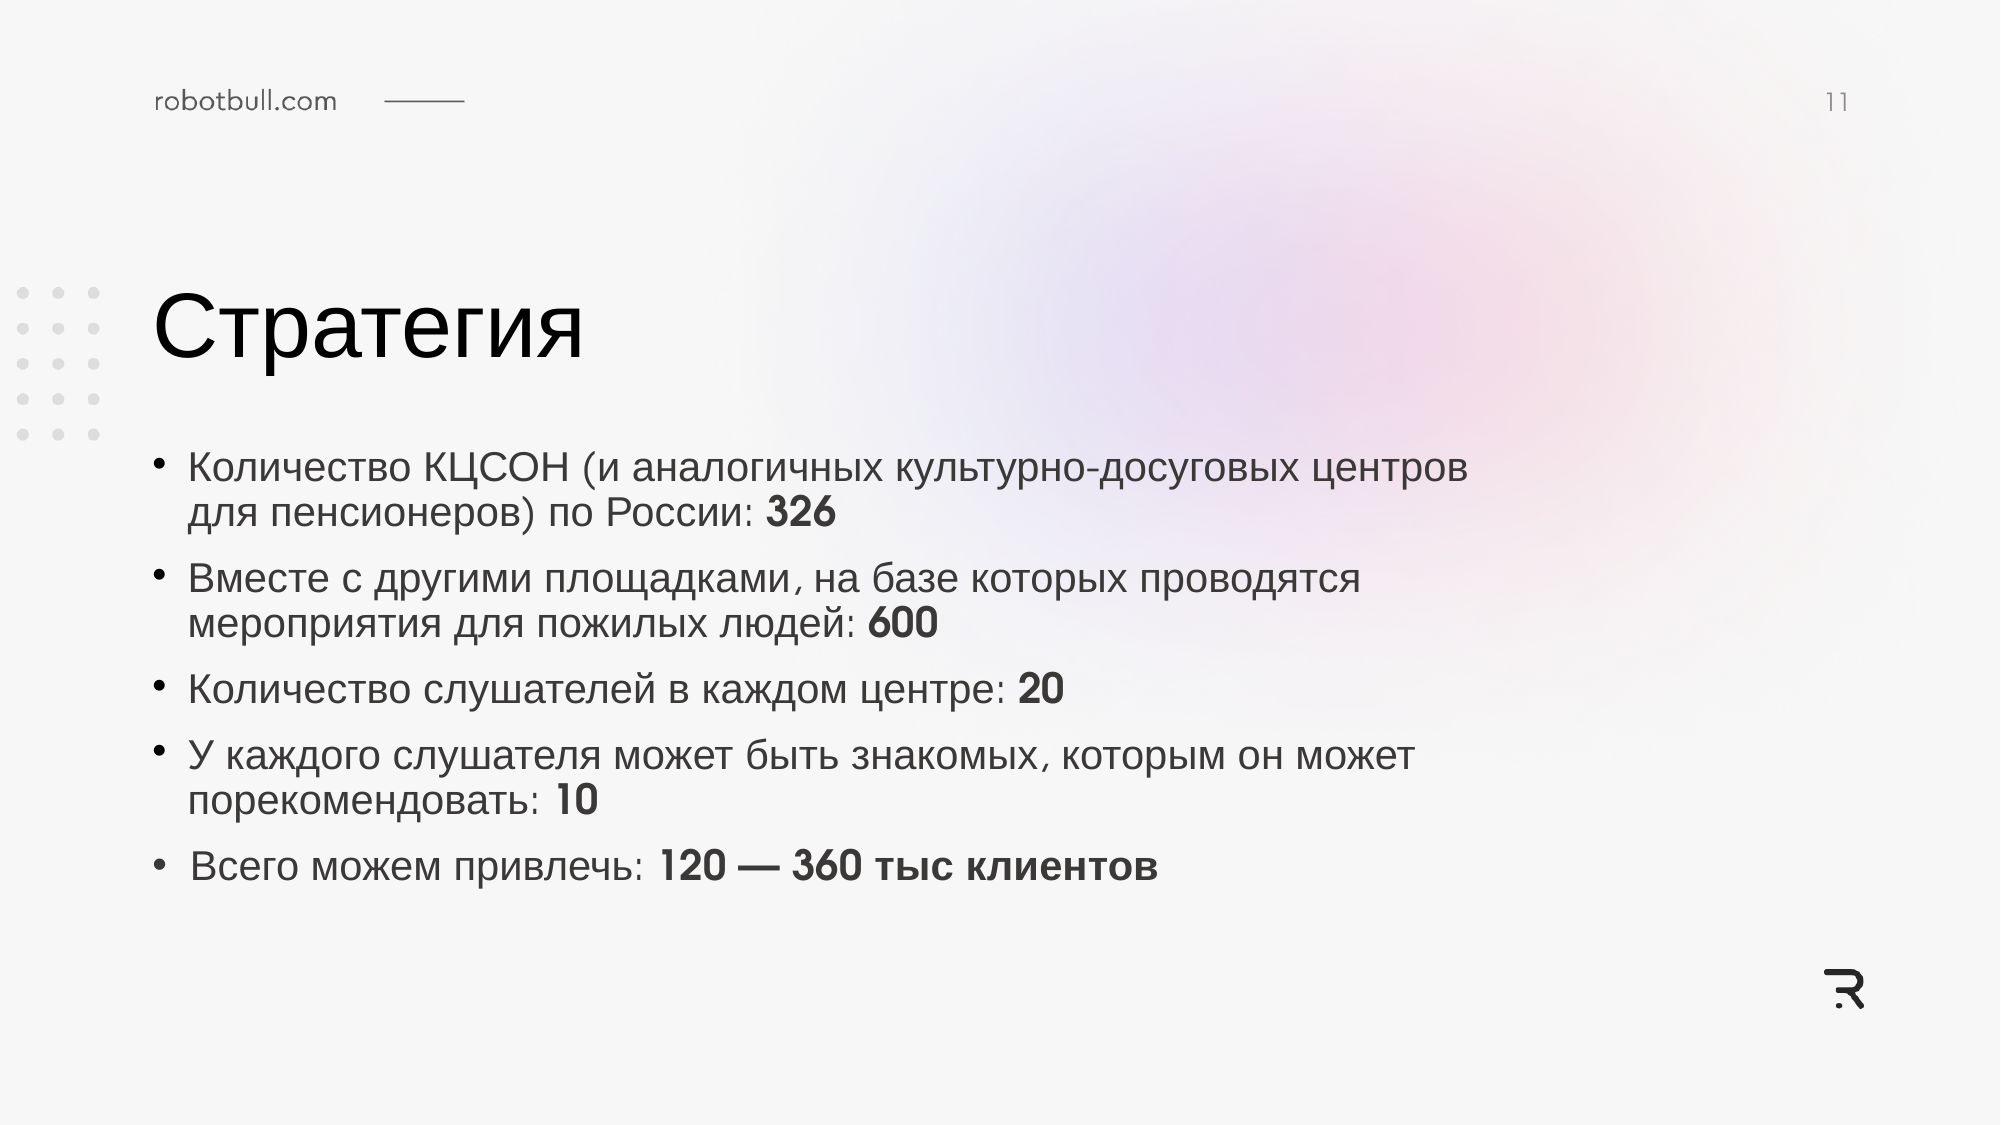

11
Стратегия
Количество КЦСОН (и аналогичных культурно-досуговых центров для пенсионеров) по России: 326
Вместе с другими площадками, на базе которых проводятся мероприятия для пожилых людей: 600
Количество слушателей в каждом центре: 20
У каждого слушателя может быть знакомых, которым он может порекомендовать: 10
Всего можем привлечь: 120 — 360 тыс клиентов